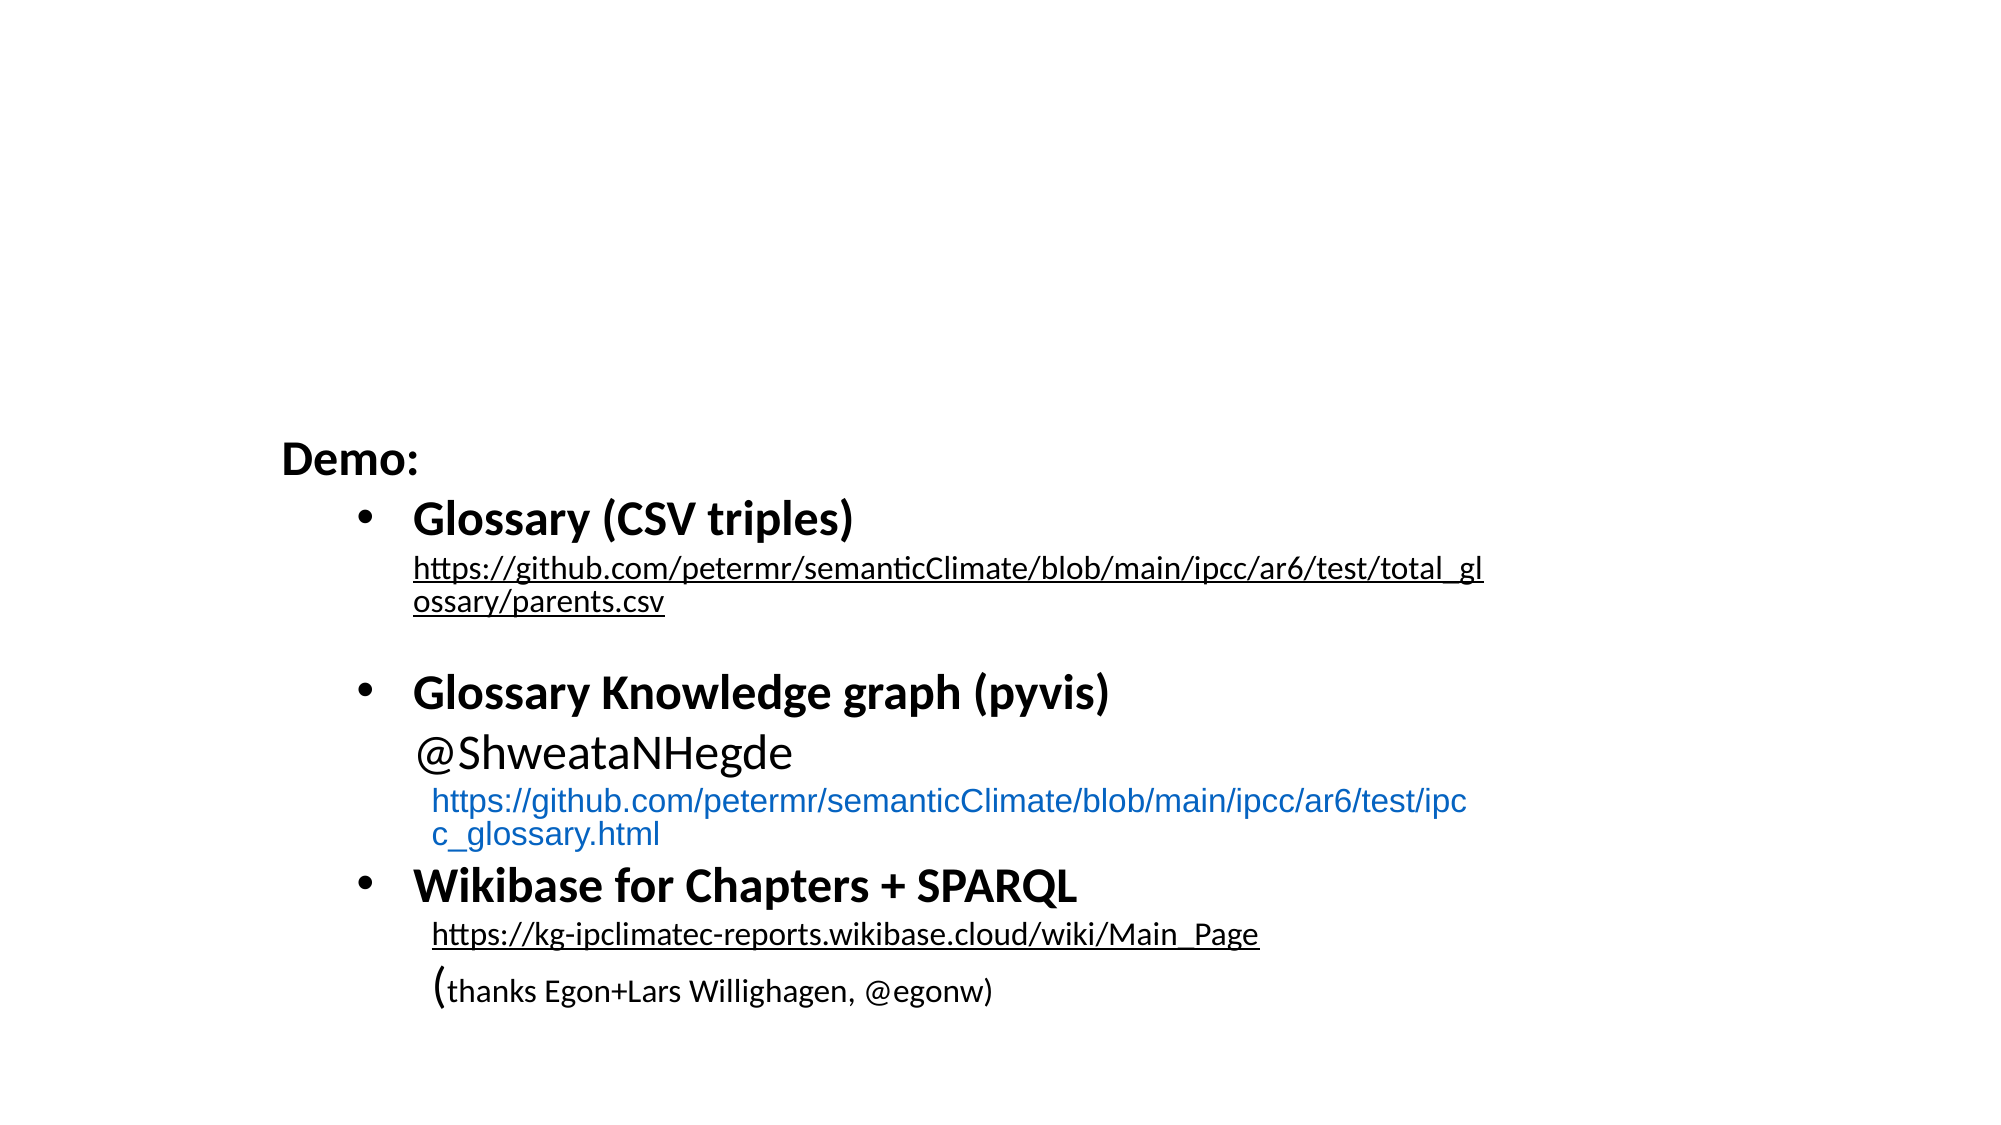

Demo:
Glossary (CSV triples) https://github.com/petermr/semanticClimate/blob/main/ipcc/ar6/test/total_glossary/parents.csv
Glossary Knowledge graph (pyvis) @ShweataNHegde
https://github.com/petermr/semanticClimate/blob/main/ipcc/ar6/test/ipcc_glossary.html
Wikibase for Chapters + SPARQL
https://kg-ipclimatec-reports.wikibase.cloud/wiki/Main_Page
(thanks Egon+Lars Willighagen, @egonw)